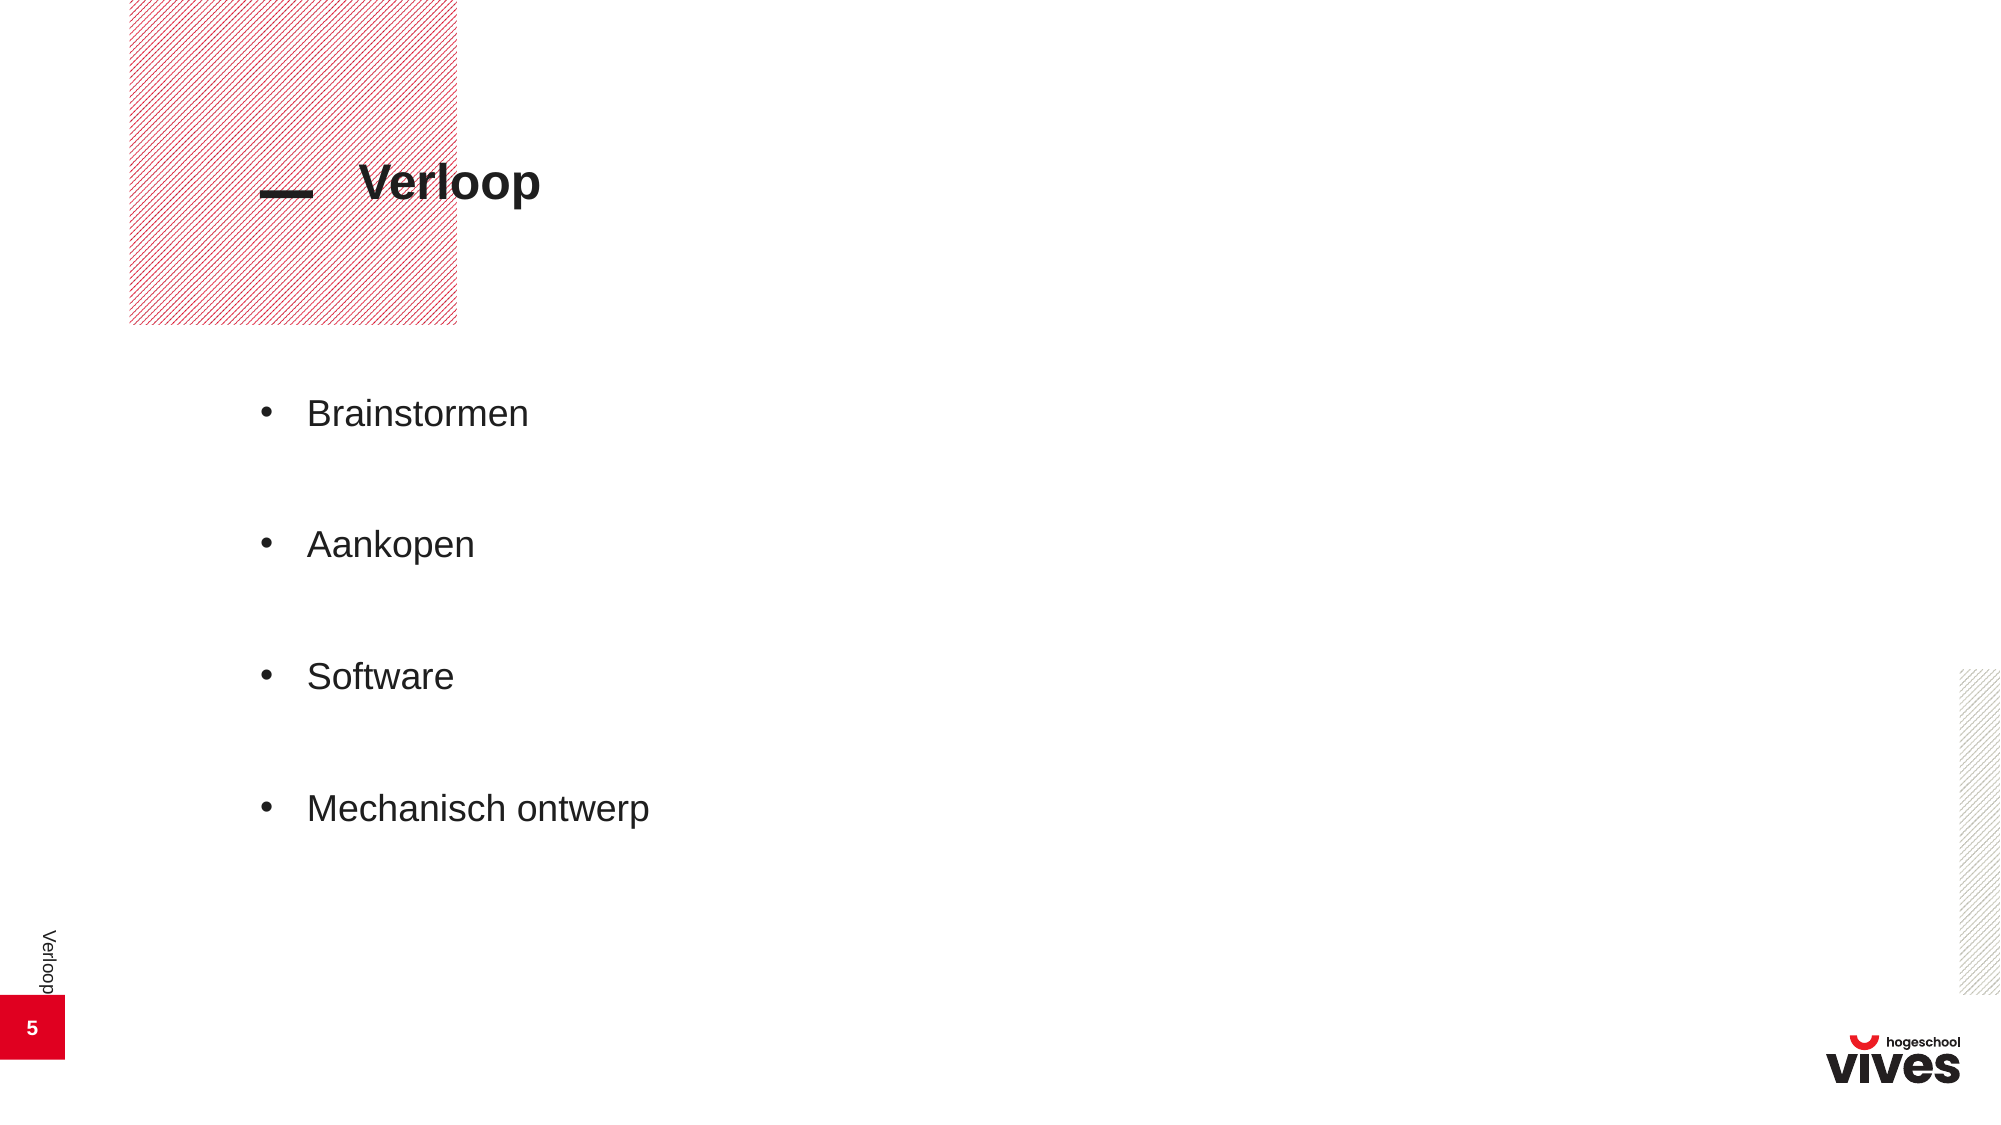

# Verloop
Brainstormen

Aankopen

Software

Mechanisch ontwerp

Verloop